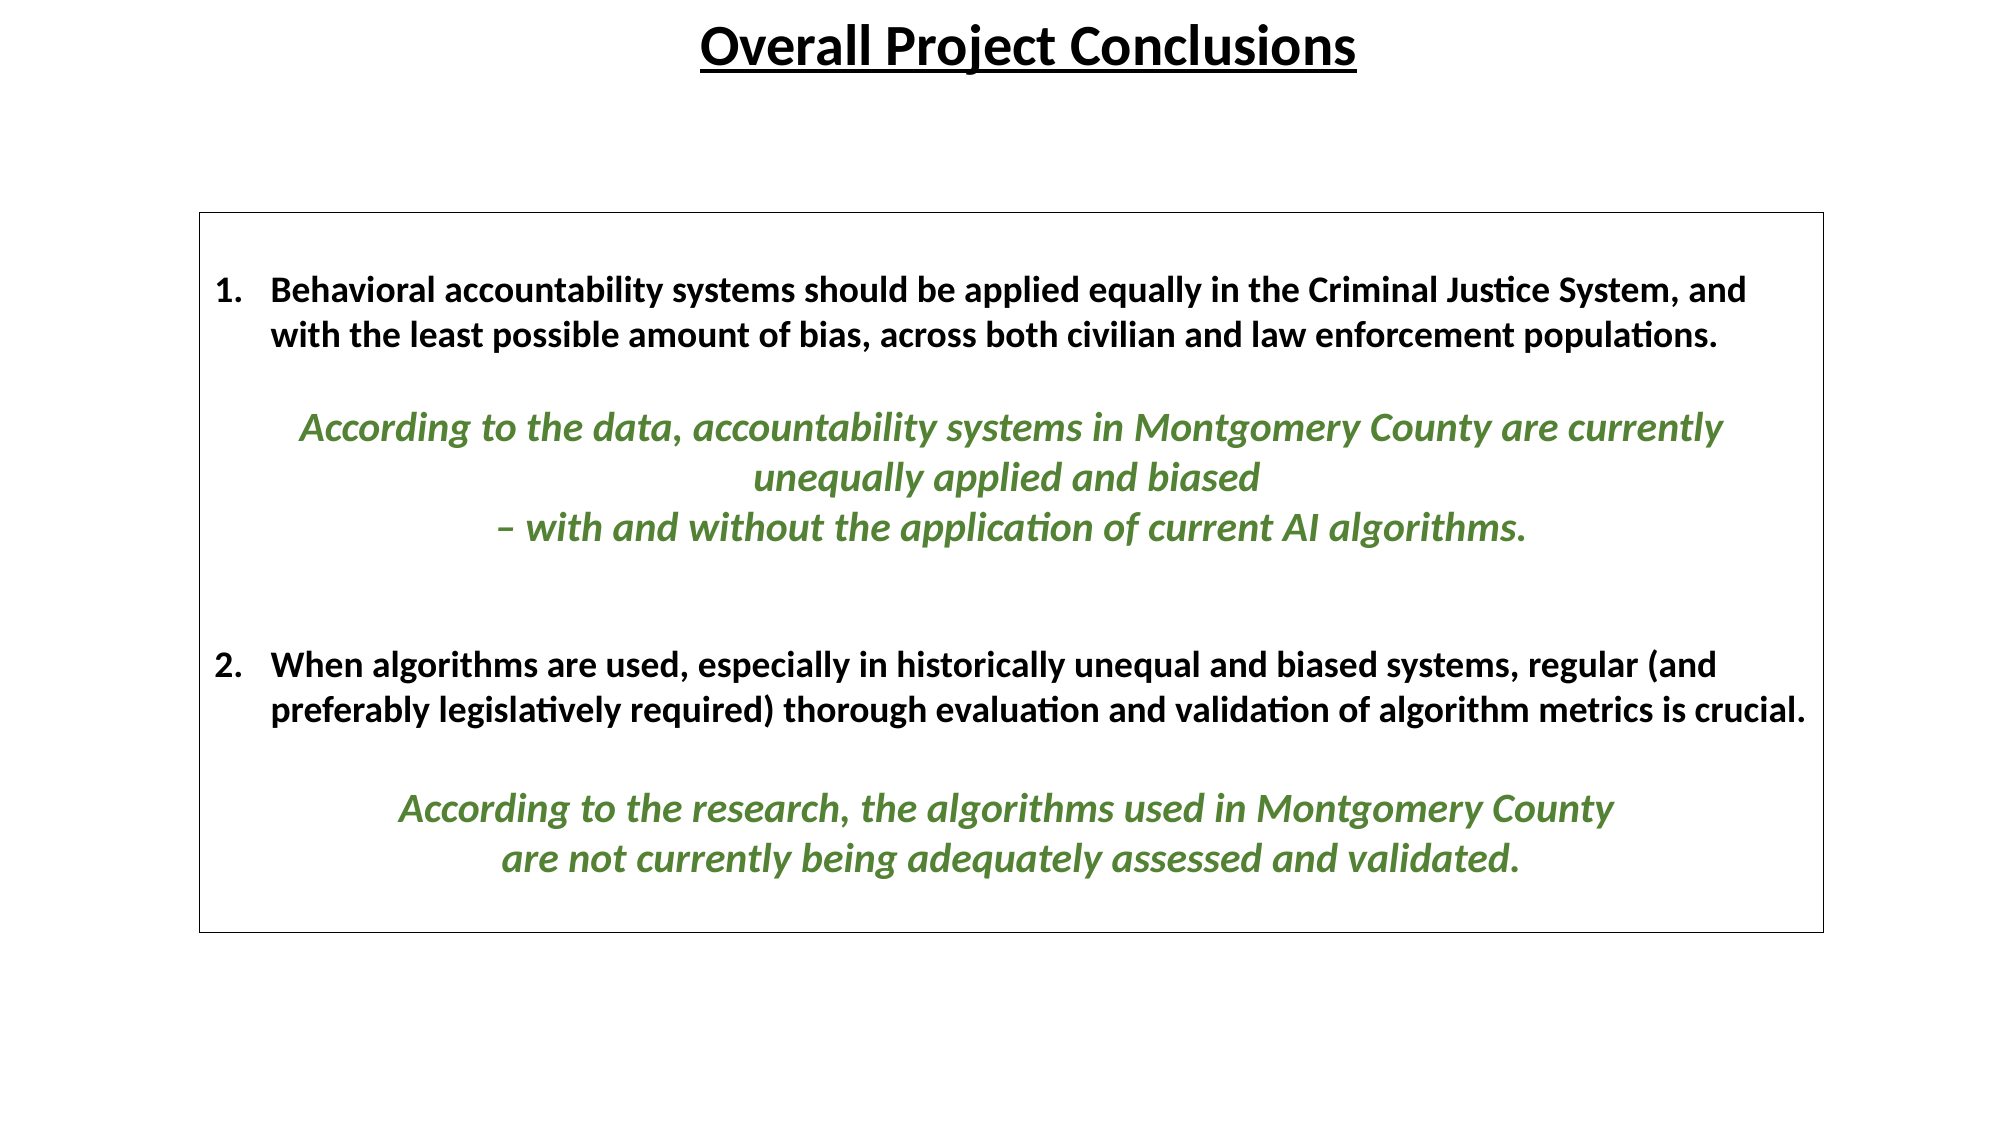

Overall Project Conclusions

Behavioral accountability systems should be applied equally in the Criminal Justice System, and with the least possible amount of bias, across both civilian and law enforcement populations.

According to the data, accountability systems in Montgomery County are currently unequally applied and biased
– with and without the application of current AI algorithms.

When algorithms are used, especially in historically unequal and biased systems, regular (and preferably legislatively required) thorough evaluation and validation of algorithm metrics is crucial.

According to the research, the algorithms used in Montgomery County
are not currently being adequately assessed and validated.